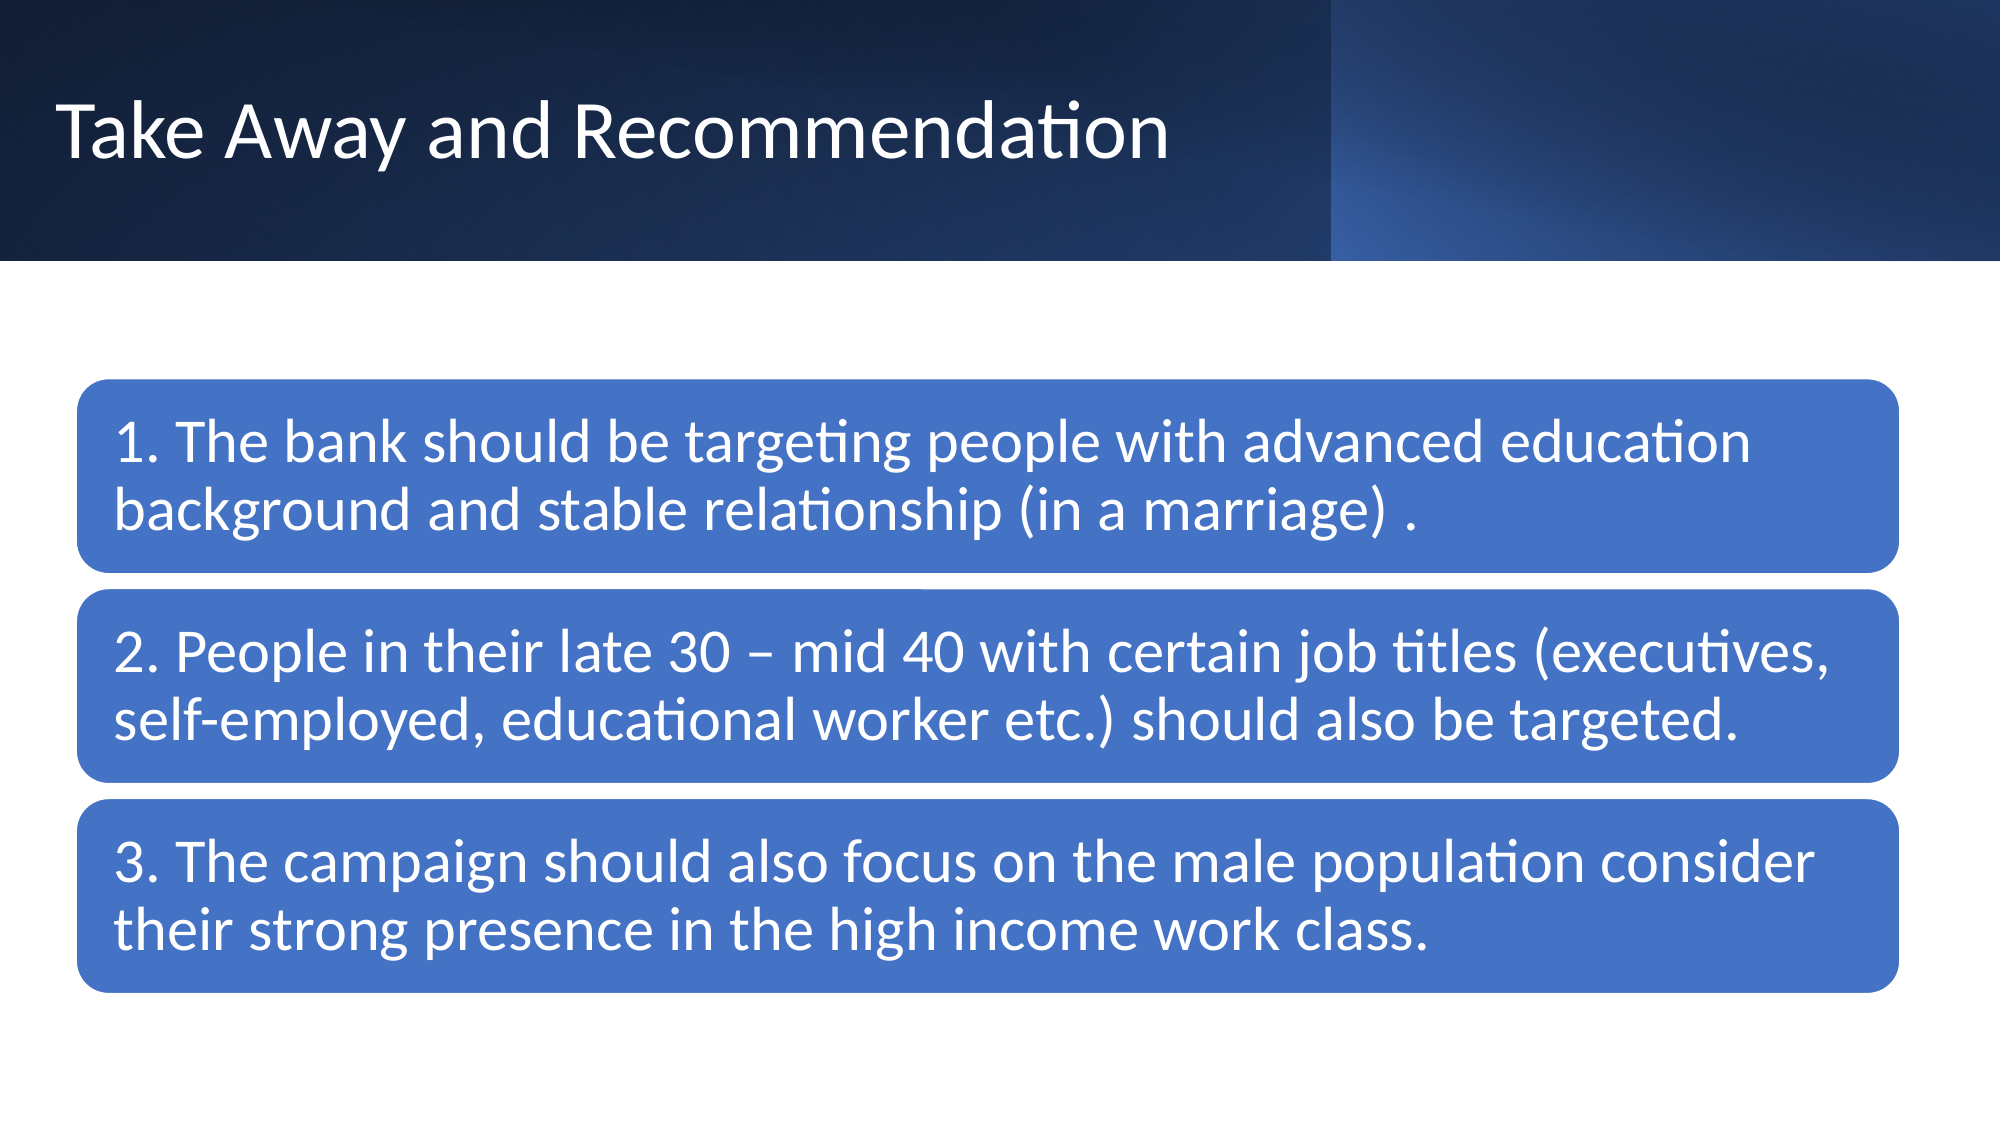

# Take Away and Recommendation
1. The bank should be targeting people with advanced education background and stable relationship (in a marriage) .
2. People in their late 30 – mid 40 with certain job titles (executives, self-employed, educational worker etc.) should also be targeted.
3. The campaign should also focus on the male population consider their strong presence in the high income work class.